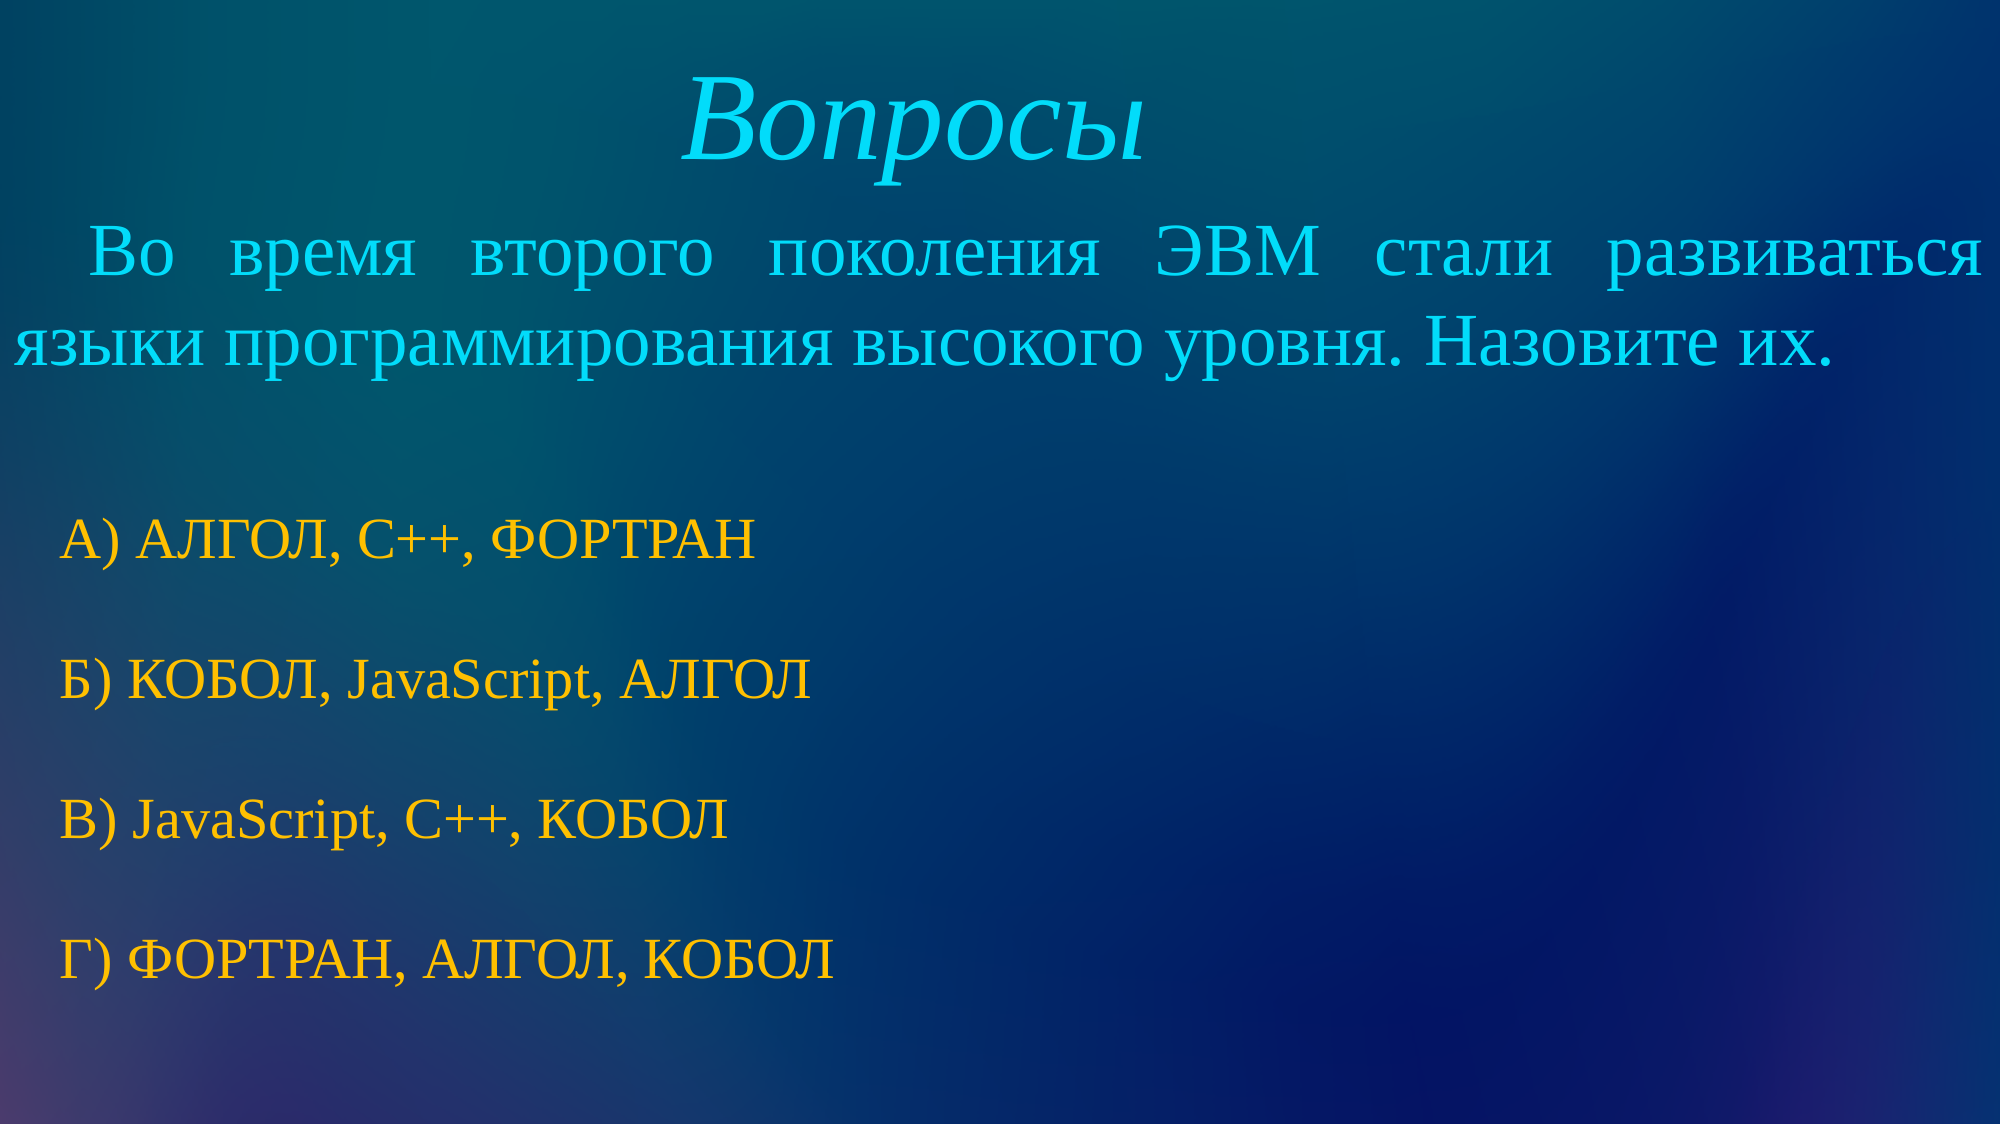

Вопросы
Во время второго поколения ЭВМ стали развиваться языки программирования высокого уровня. Назовите их.
А) АЛГОЛ, С++, ФОРТРАН
Б) КОБОЛ, JavaScript, АЛГОЛ
В) JavaScript, С++, КОБОЛ
Г) ФОРТРАН, АЛГОЛ, КОБОЛ